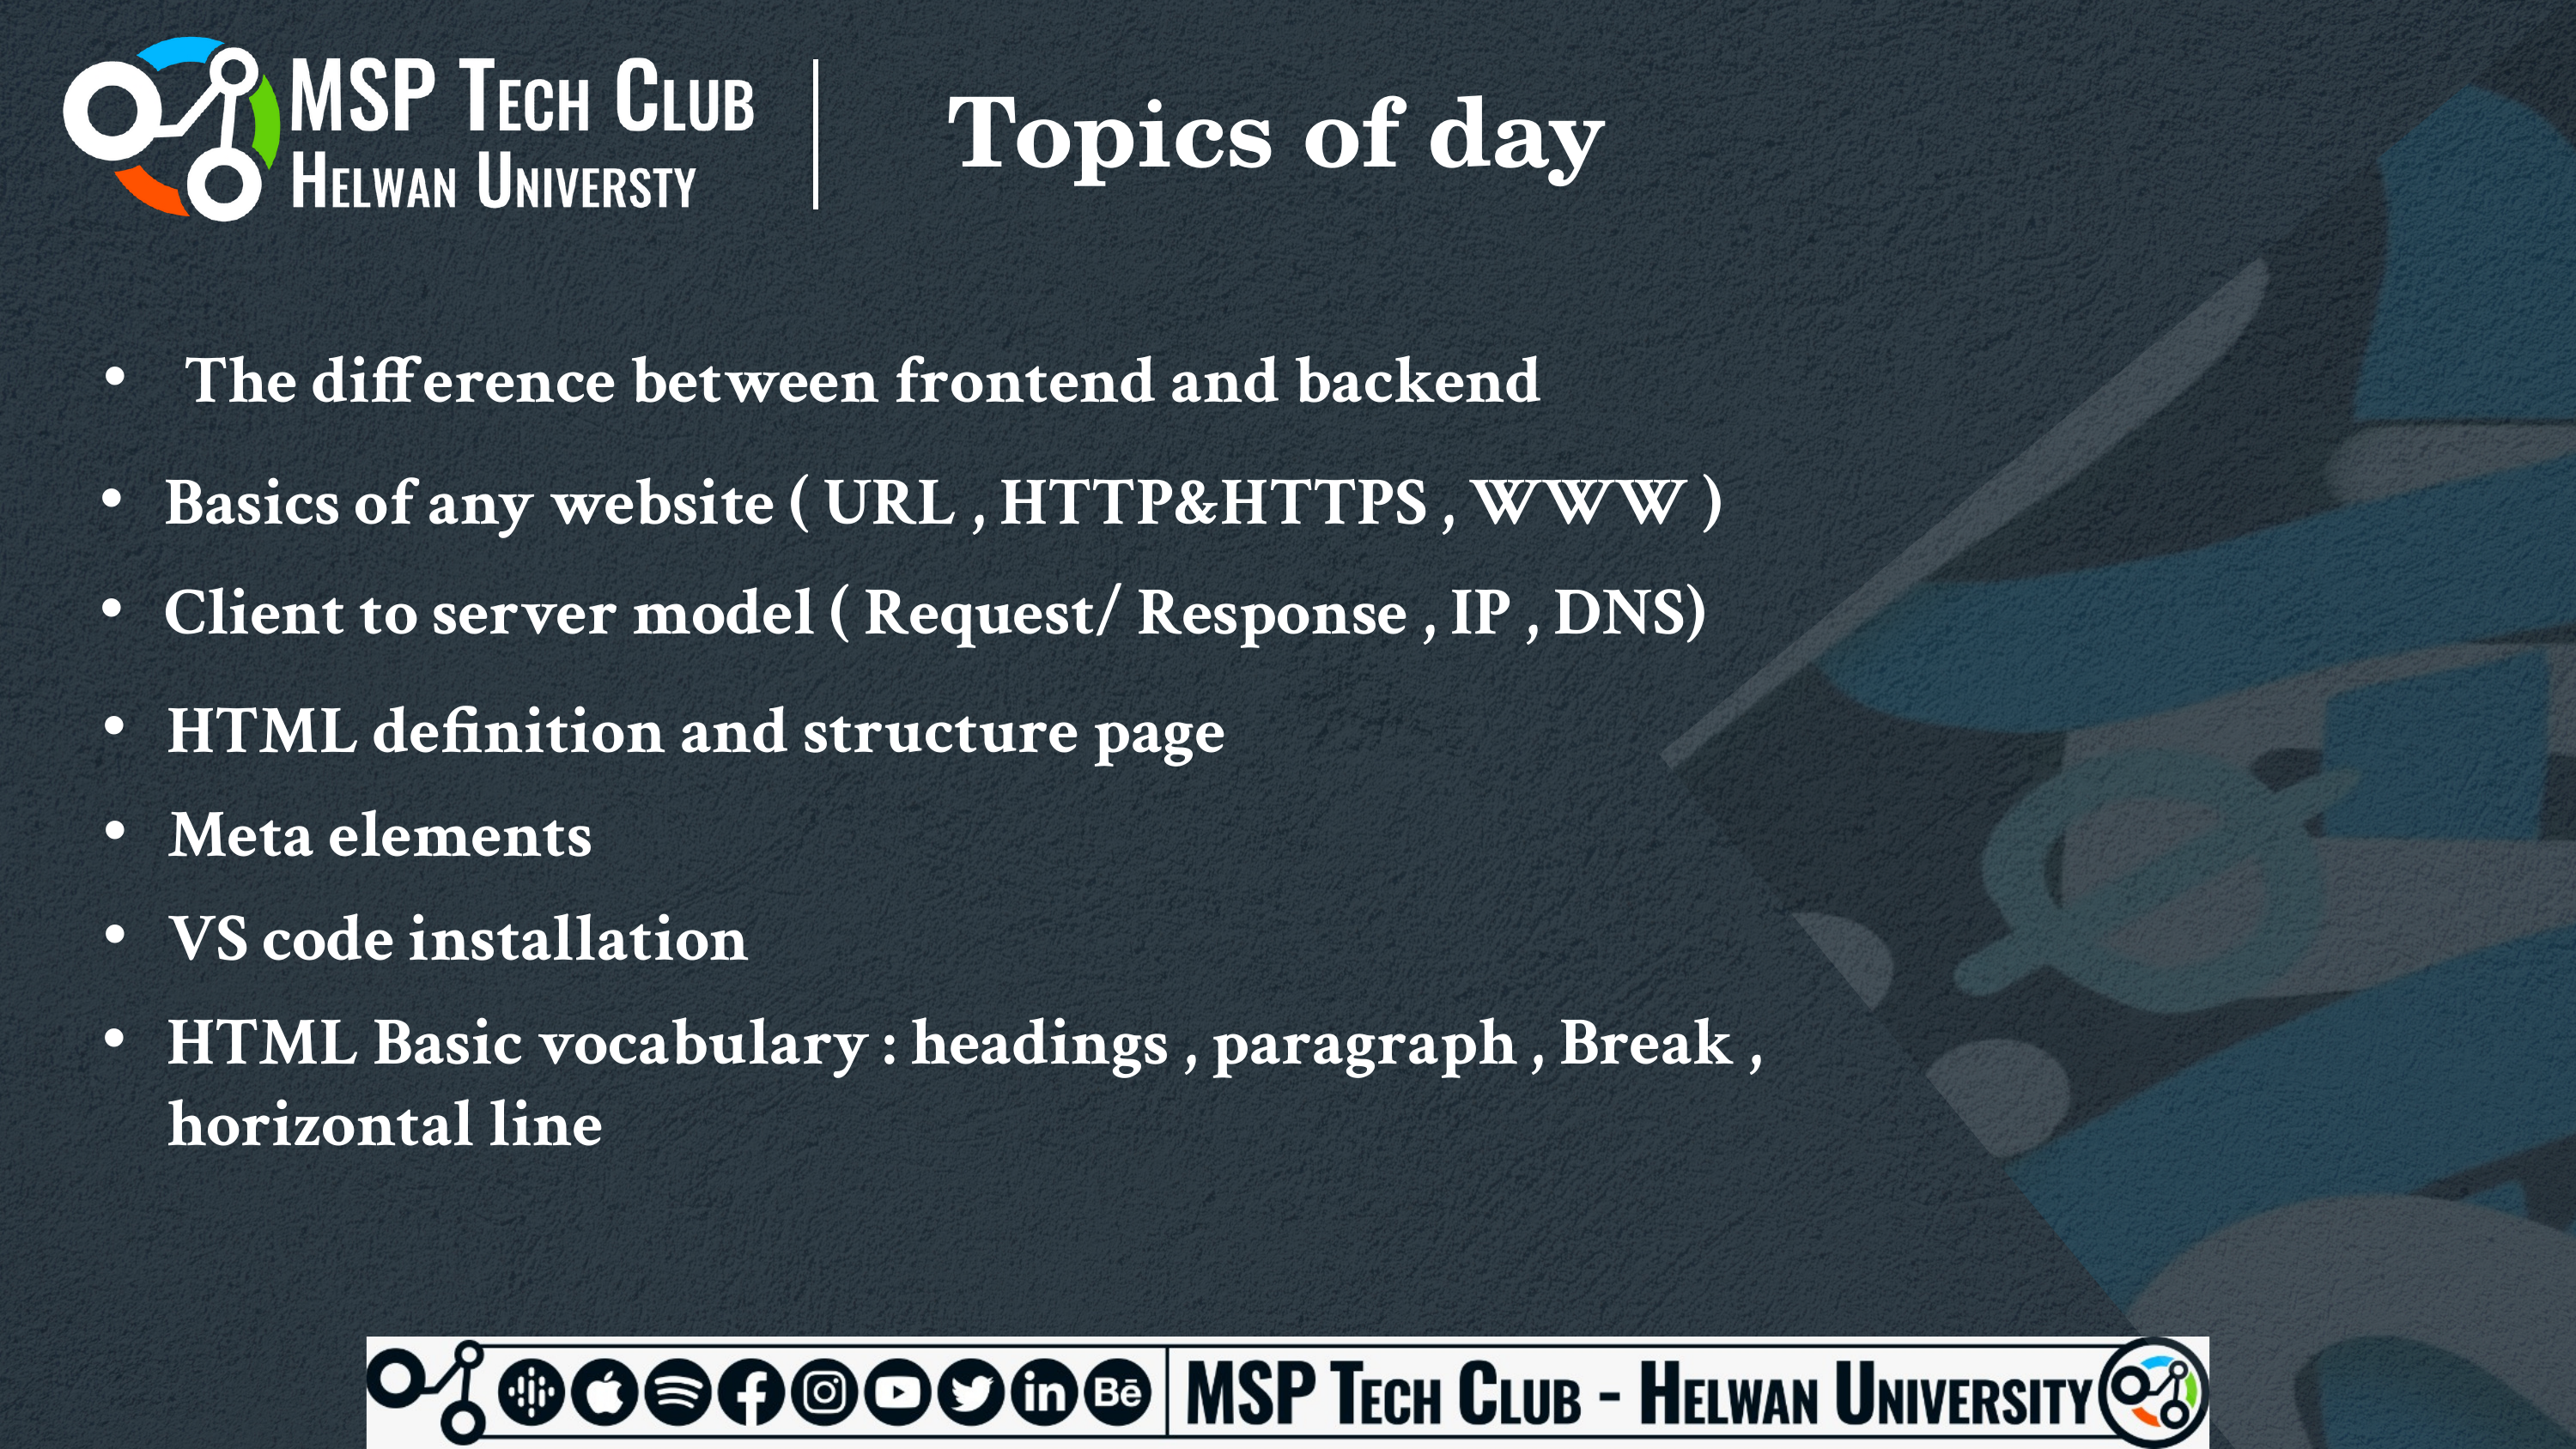

Topics of day

The difference between frontend and backend
Basics of any website ( URL , HTTP&HTTPS , WWW )
Client to server model ( Request/ Response , IP , DNS)
HTML definition and structure page
Meta elements
VS code installation
HTML Basic vocabulary : headings , paragraph , Break , horizontal line